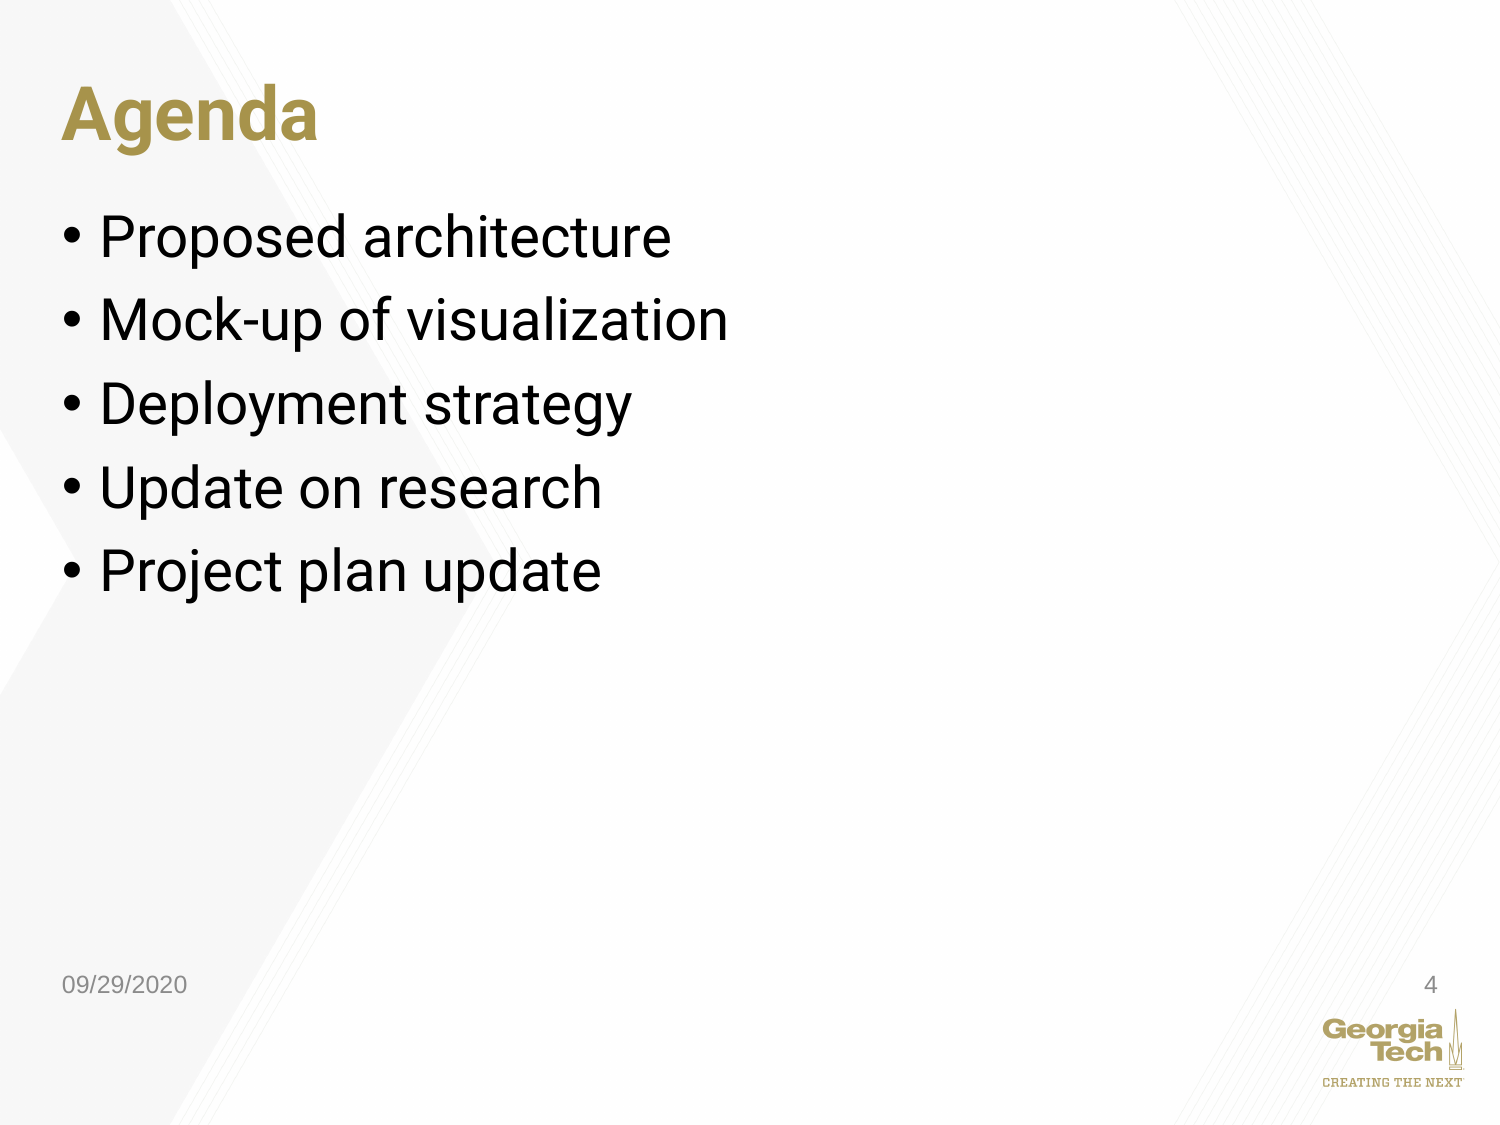

# Agenda
Proposed architecture
Mock-up of visualization
Deployment strategy
Update on research
Project plan update

09/29/2020
4